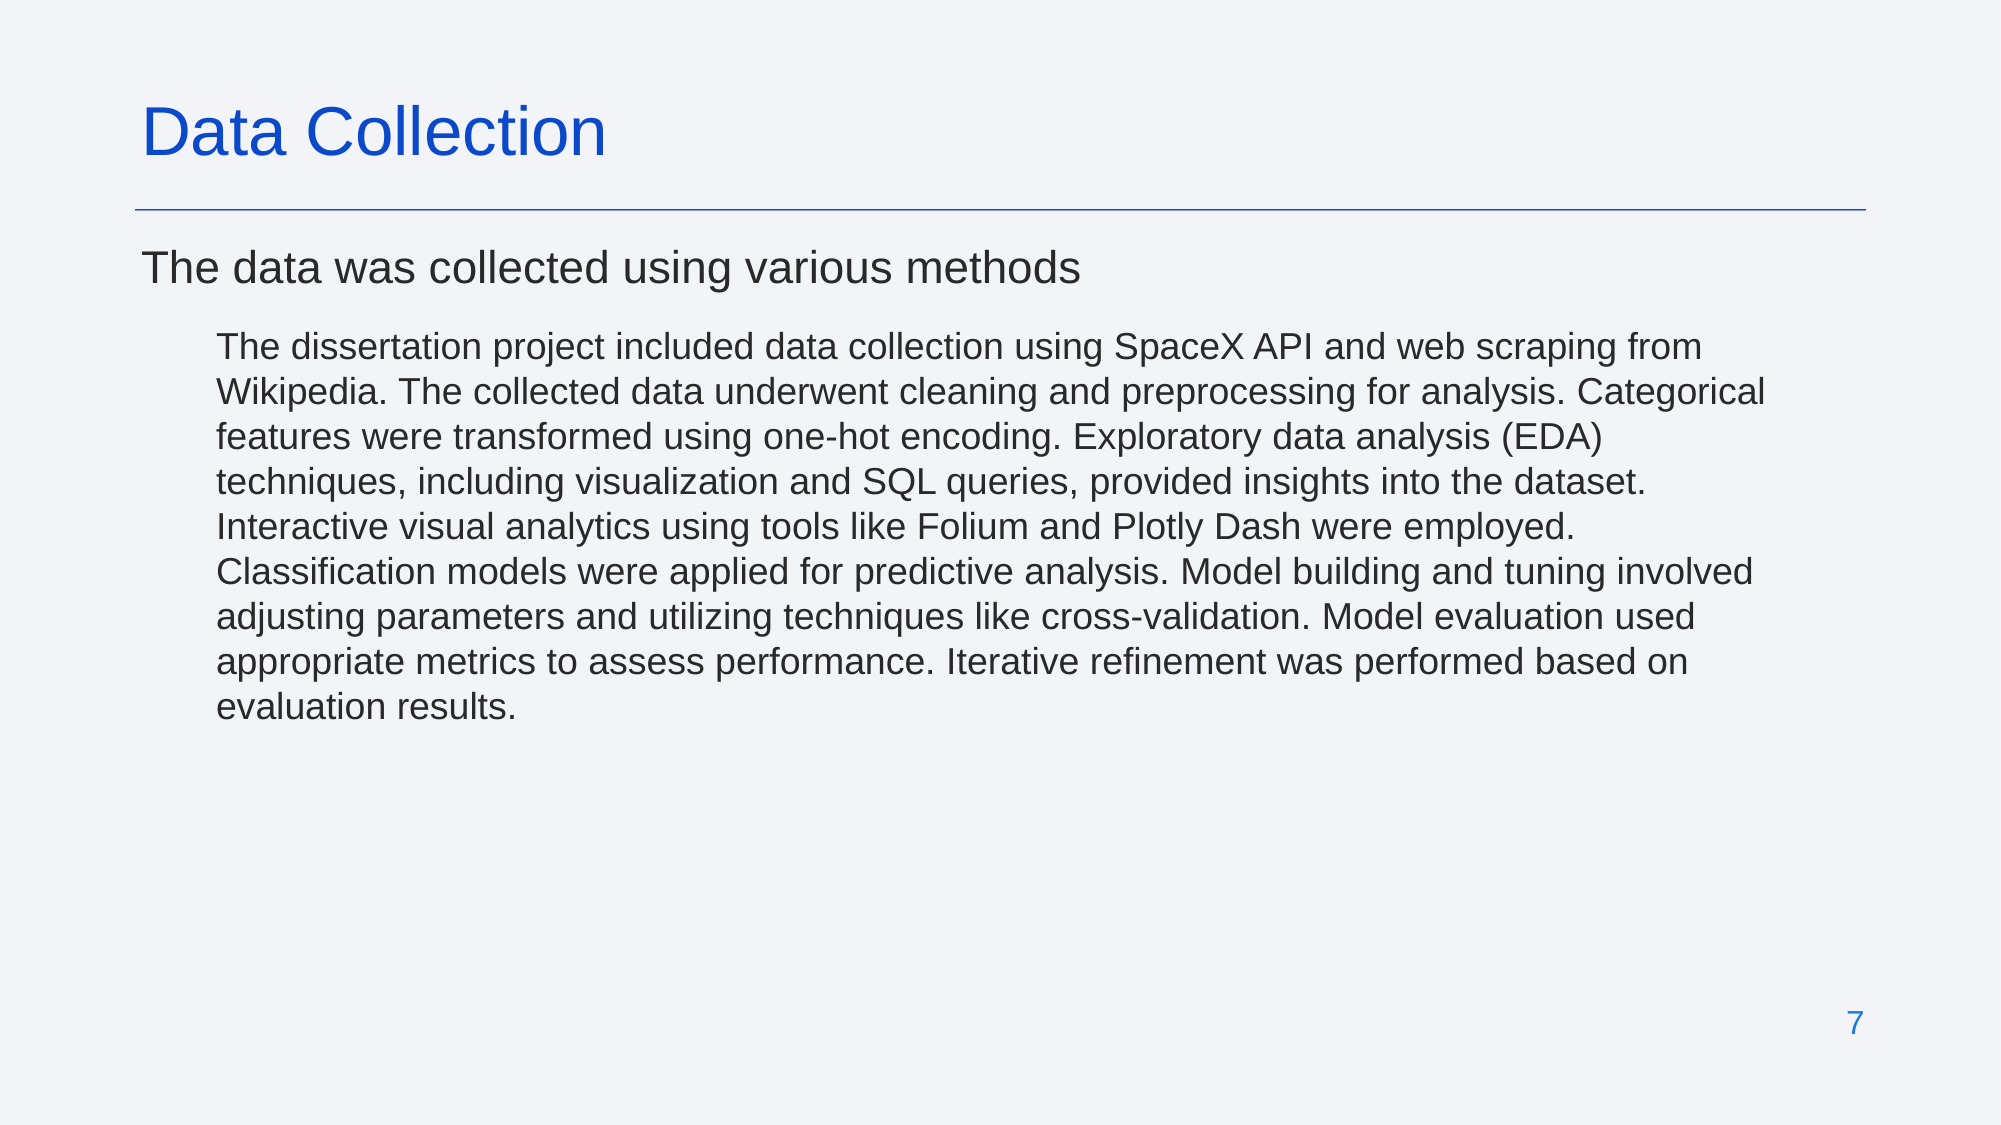

Data Collection
The data was collected using various methods
The dissertation project included data collection using SpaceX API and web scraping from Wikipedia. The collected data underwent cleaning and preprocessing for analysis. Categorical features were transformed using one-hot encoding. Exploratory data analysis (EDA) techniques, including visualization and SQL queries, provided insights into the dataset. Interactive visual analytics using tools like Folium and Plotly Dash were employed. Classification models were applied for predictive analysis. Model building and tuning involved adjusting parameters and utilizing techniques like cross-validation. Model evaluation used appropriate metrics to assess performance. Iterative refinement was performed based on evaluation results.

7